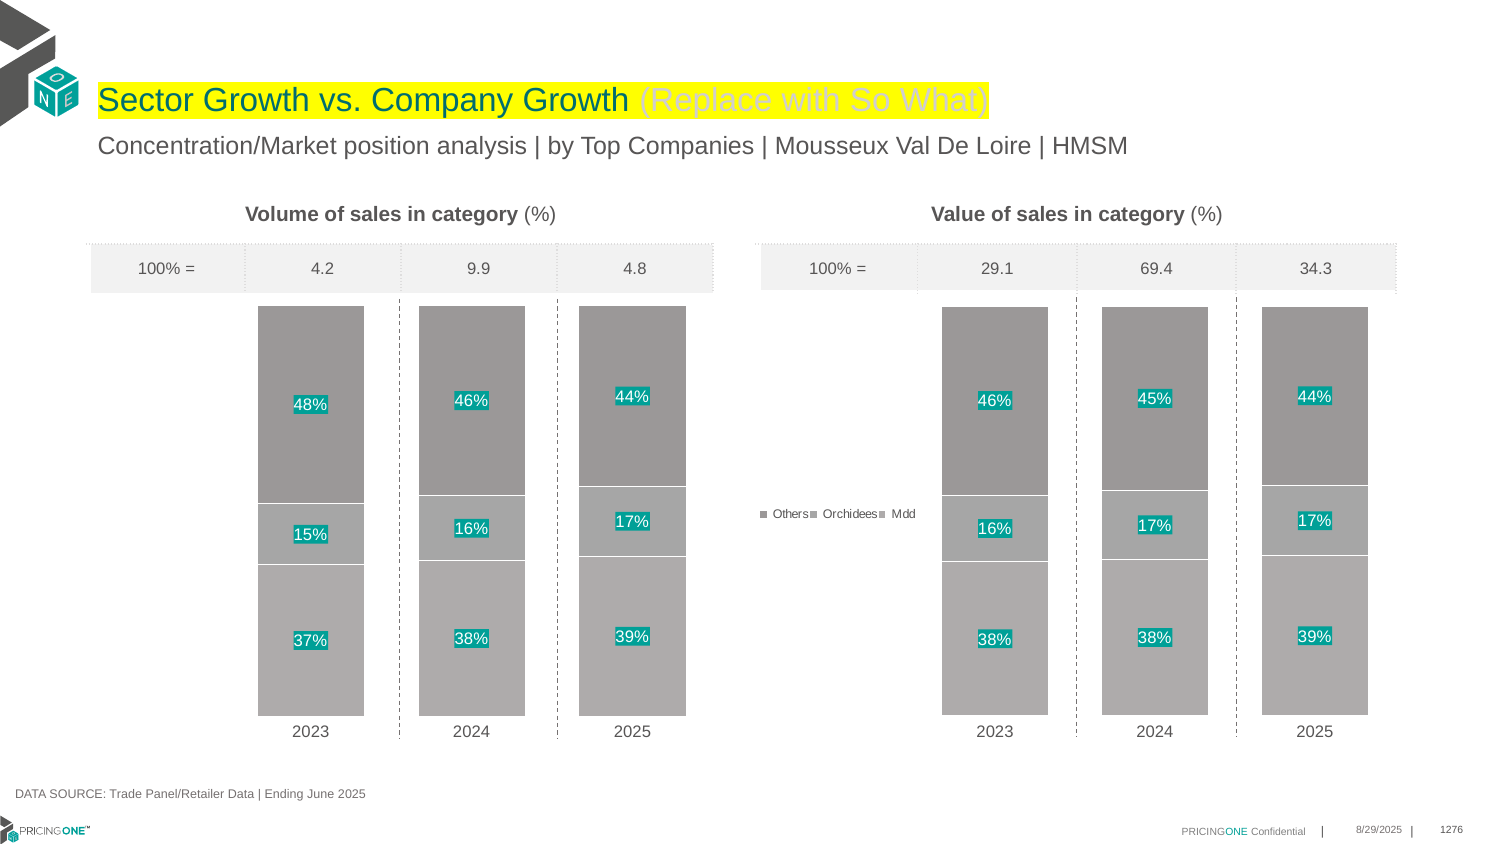

# Sector Growth vs. Company Growth (Replace with So What)
Concentration/Market position analysis | by Top Companies | Mousseux Val De Loire | HMSM
| Volume of sales in category (%) |  |  |  |
| --- | --- | --- | --- |
| 100% = | 4.2 | 9.9 | 4.8 |
| Value of sales in category (%) |  |  |  |
| --- | --- | --- | --- |
| 100% = | 29.1 | 69.4 | 34.3 |

### Chart

| Category | Mdd | Orchidees | Others |
|---|---|---|---|
| 2023 | 0.3688169686729456 | 0.14905808352759864 | 0.4821249477994558 |
| 2024 | 0.37855245873927423 | 0.15820215274763386 | 0.46324538851309194 |
| 2025 | 0.3900137516286462 | 0.1689758358307985 | 0.4410104125405553 |

### Chart

| Category | Mdd | Orchidees | Others |
|---|---|---|---|
| 2023 | 0.37547337877402603 | 0.1630555595309587 | 0.46147106169501523 |
| 2024 | 0.3822272056400994 | 0.16723363676323638 | 0.45053915759666424 |
| 2025 | 0.390032556948418 | 0.17206297233838805 | 0.43790447071319394 |
DATA SOURCE: Trade Panel/Retailer Data | Ending June 2025

8/29/2025
1276